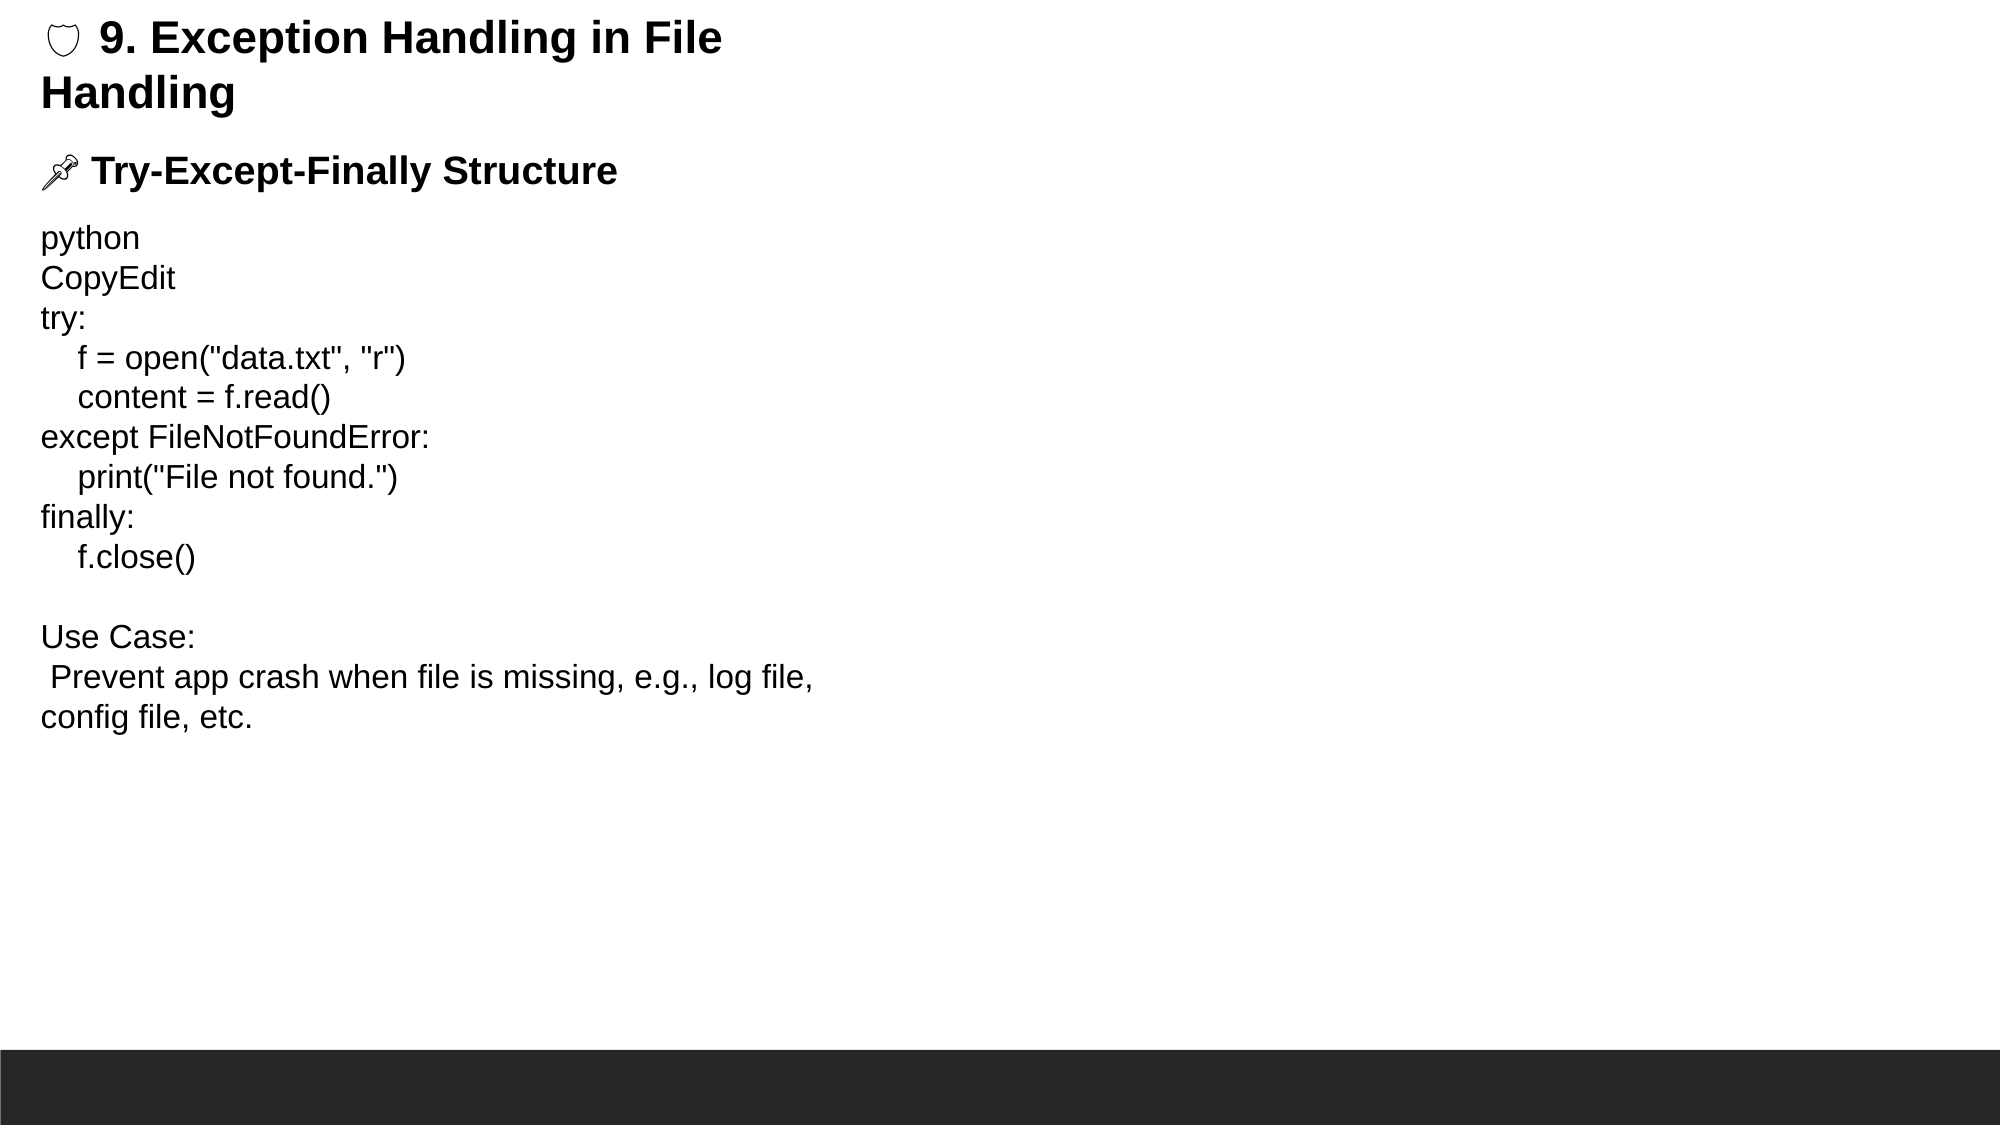

🛡 9. Exception Handling in File Handling
📌 Try-Except-Finally Structure
python
CopyEdit
try:
    f = open("data.txt", "r")
    content = f.read()
except FileNotFoundError:
    print("File not found.")
finally:
    f.close()

Use Case:
 Prevent app crash when file is missing, e.g., log file, config file, etc.